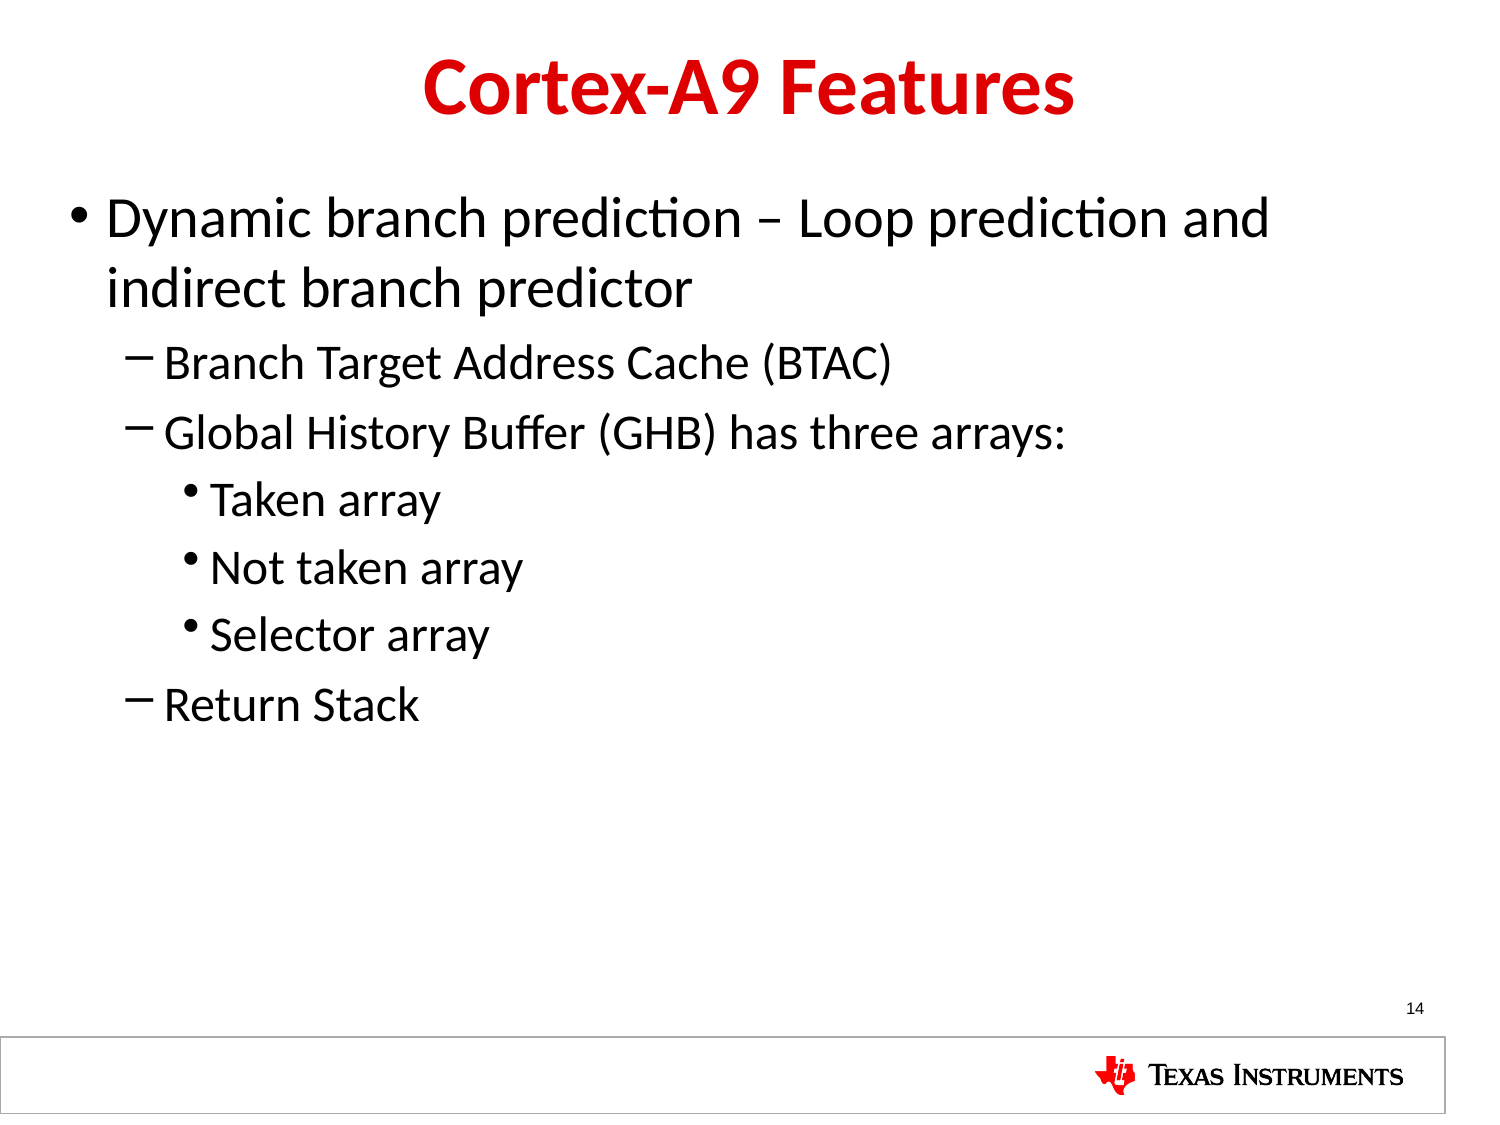

# Cortex-A9 Features
Dynamic branch prediction – Loop prediction and indirect branch predictor
Branch Target Address Cache (BTAC)
Global History Buffer (GHB) has three arrays:
Taken array
Not taken array
Selector array
Return Stack

14